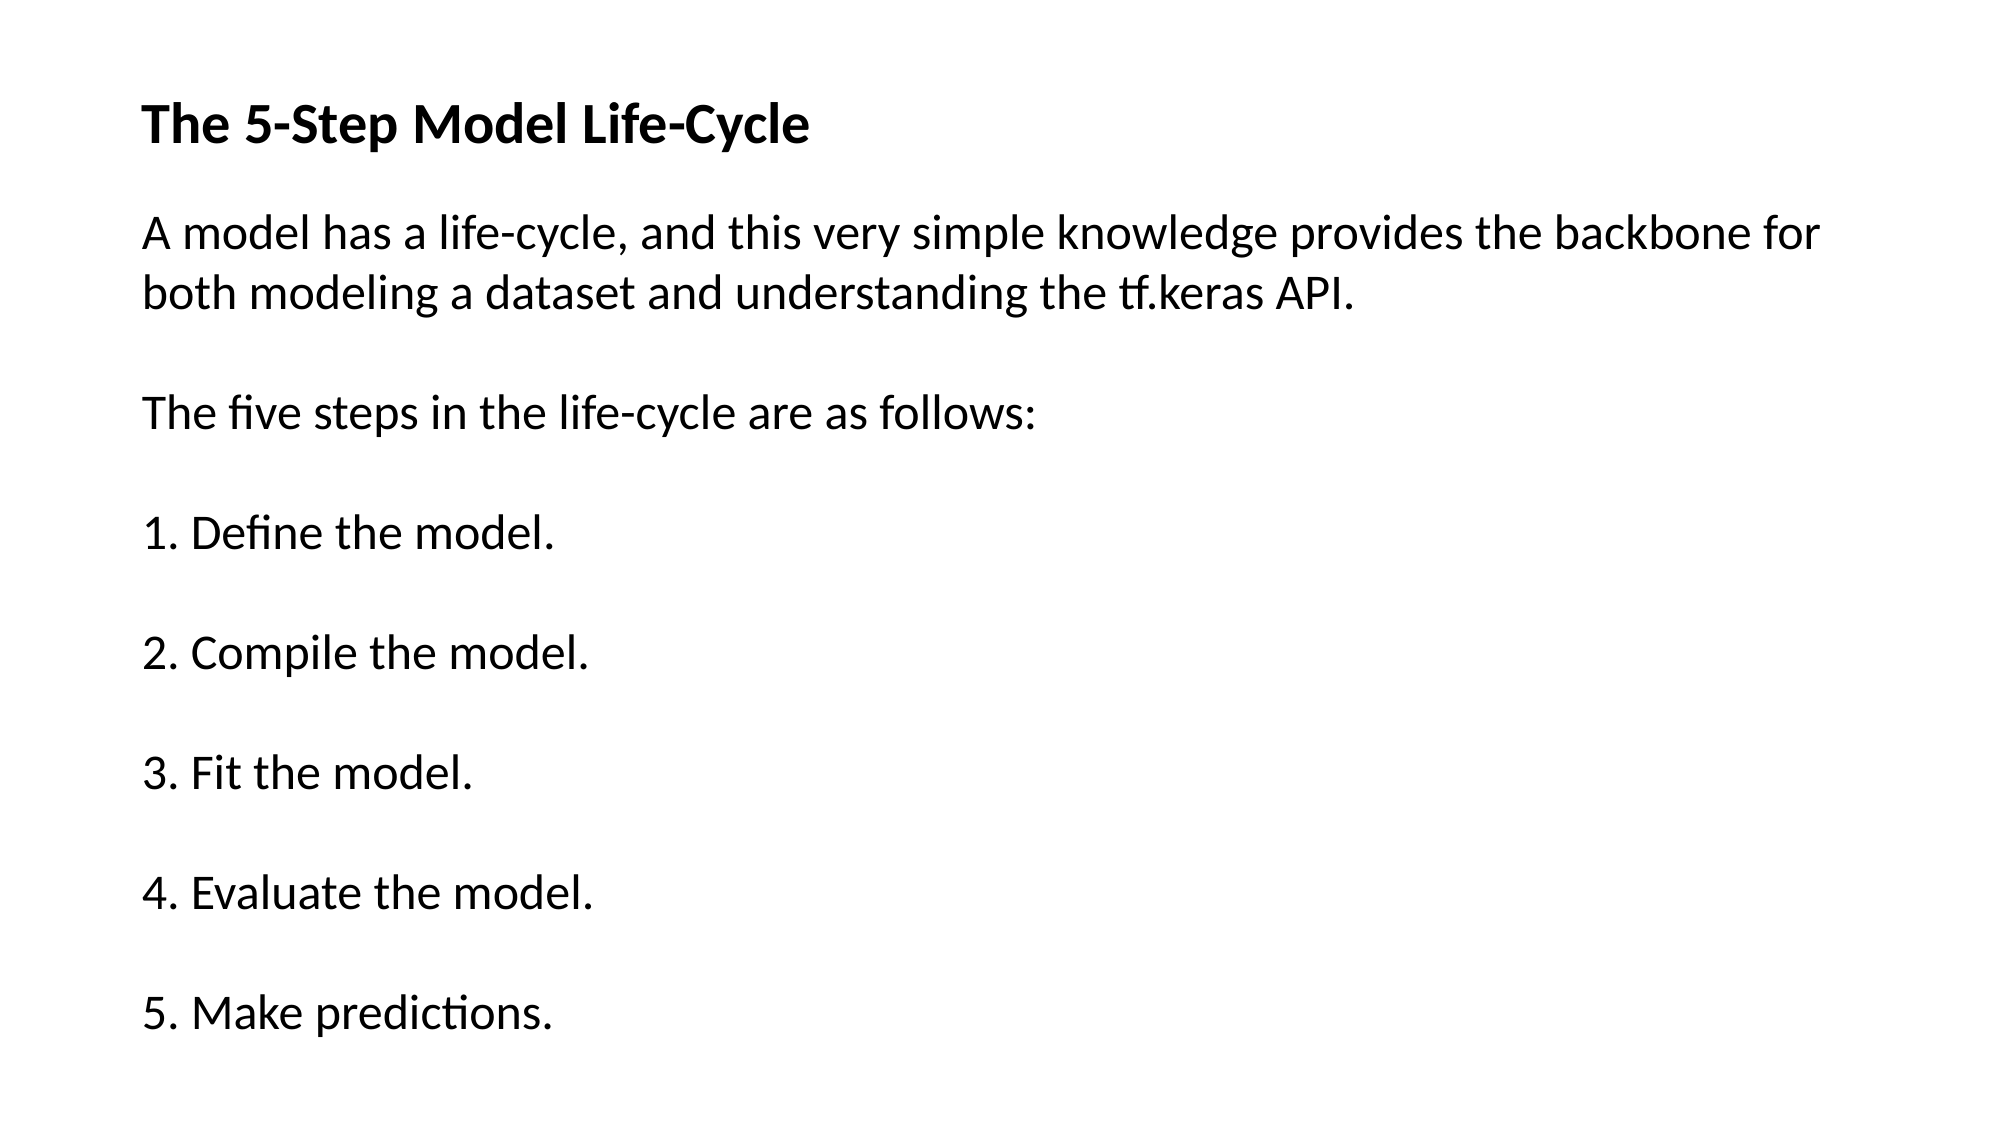

The 5-Step Model Life-Cycle

A model has a life-cycle, and this very simple knowledge provides the backbone for both modeling a dataset and understanding the tf.keras API.

The five steps in the life-cycle are as follows:

 Define the model.

2. Compile the model.

3. Fit the model.

4. Evaluate the model.

5. Make predictions.